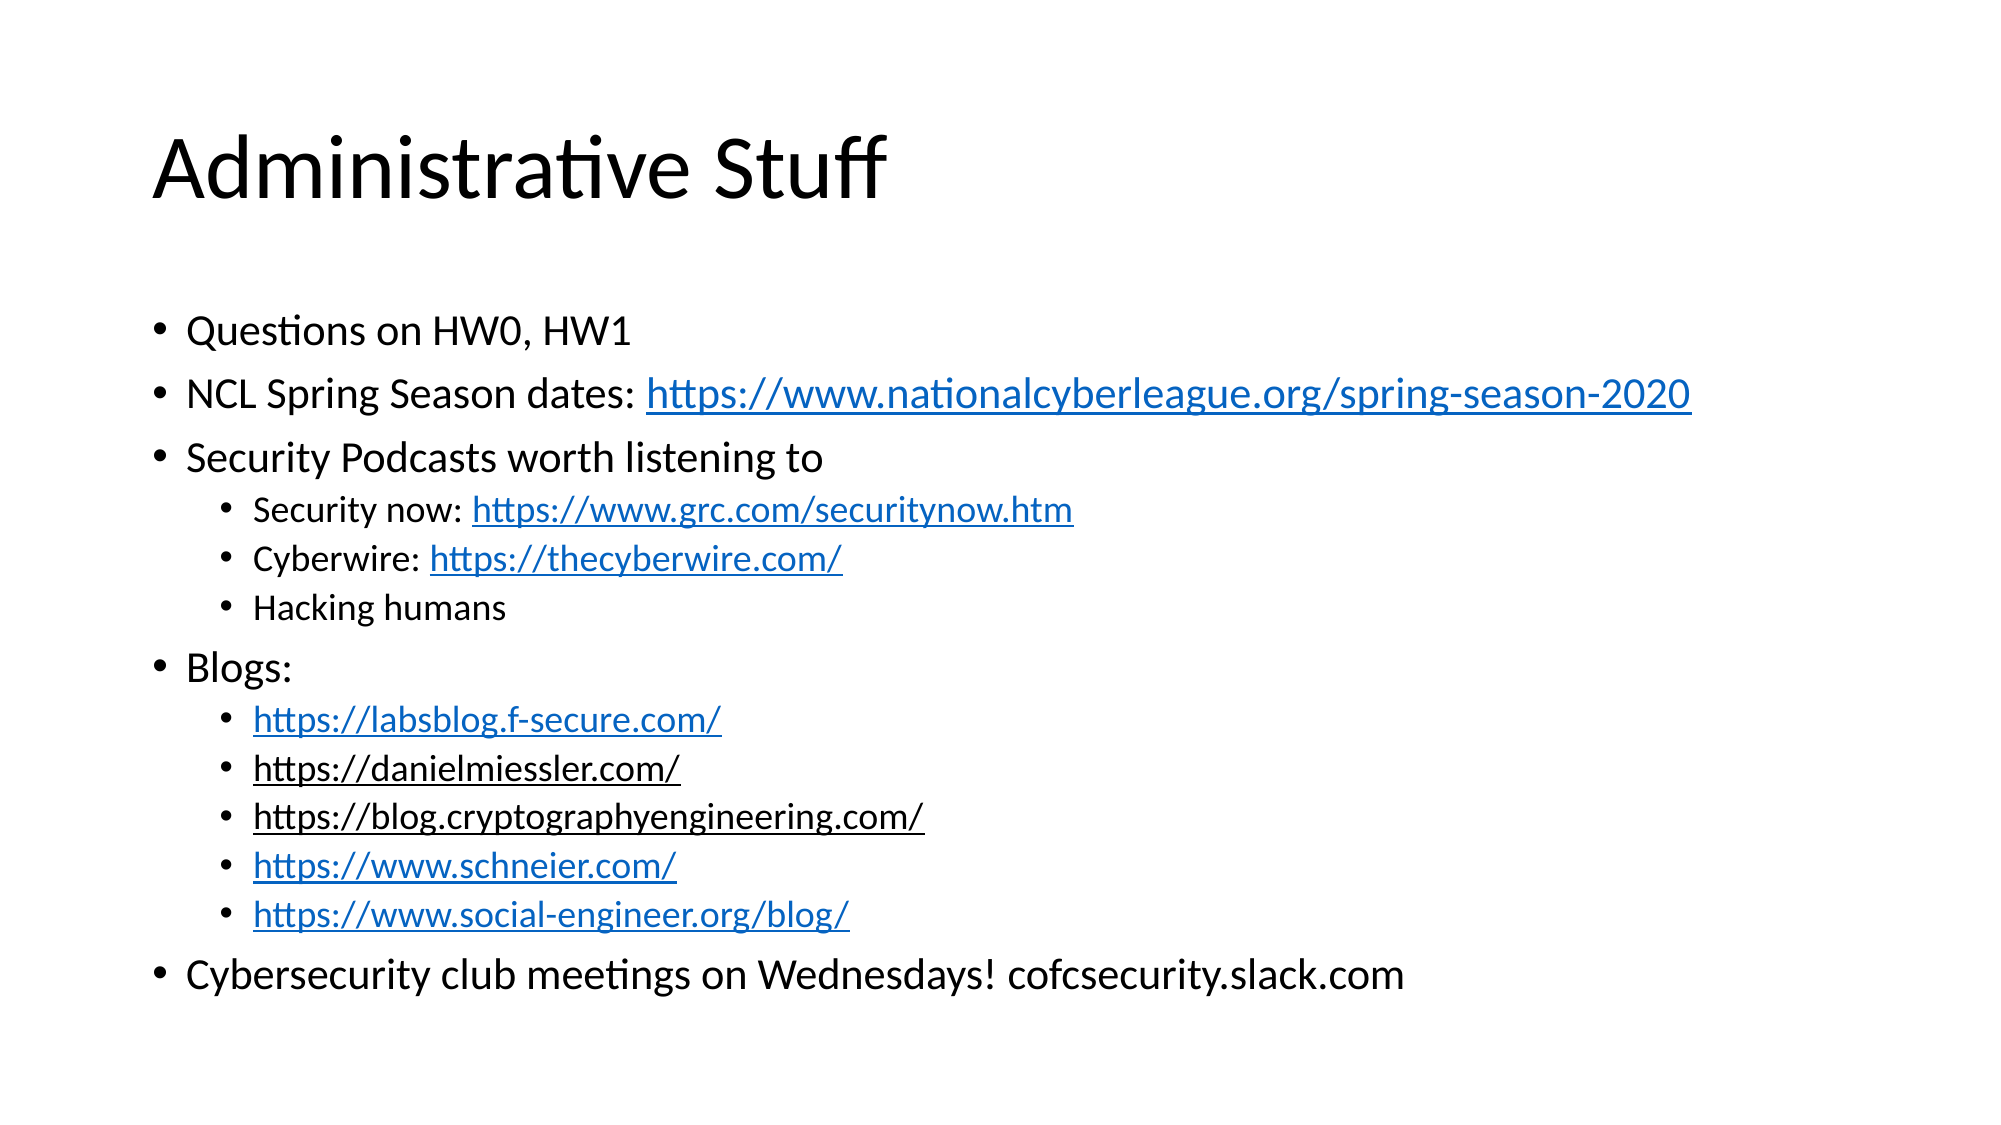

# Administrative Stuff
Questions on HW0, HW1
NCL Spring Season dates: https://www.nationalcyberleague.org/spring-season-2020
Security Podcasts worth listening to
Security now: https://www.grc.com/securitynow.htm
Cyberwire: https://thecyberwire.com/
Hacking humans
Blogs:
https://labsblog.f-secure.com/
https://danielmiessler.com/
https://blog.cryptographyengineering.com/
https://www.schneier.com/
https://www.social-engineer.org/blog/
Cybersecurity club meetings on Wednesdays! cofcsecurity.slack.com